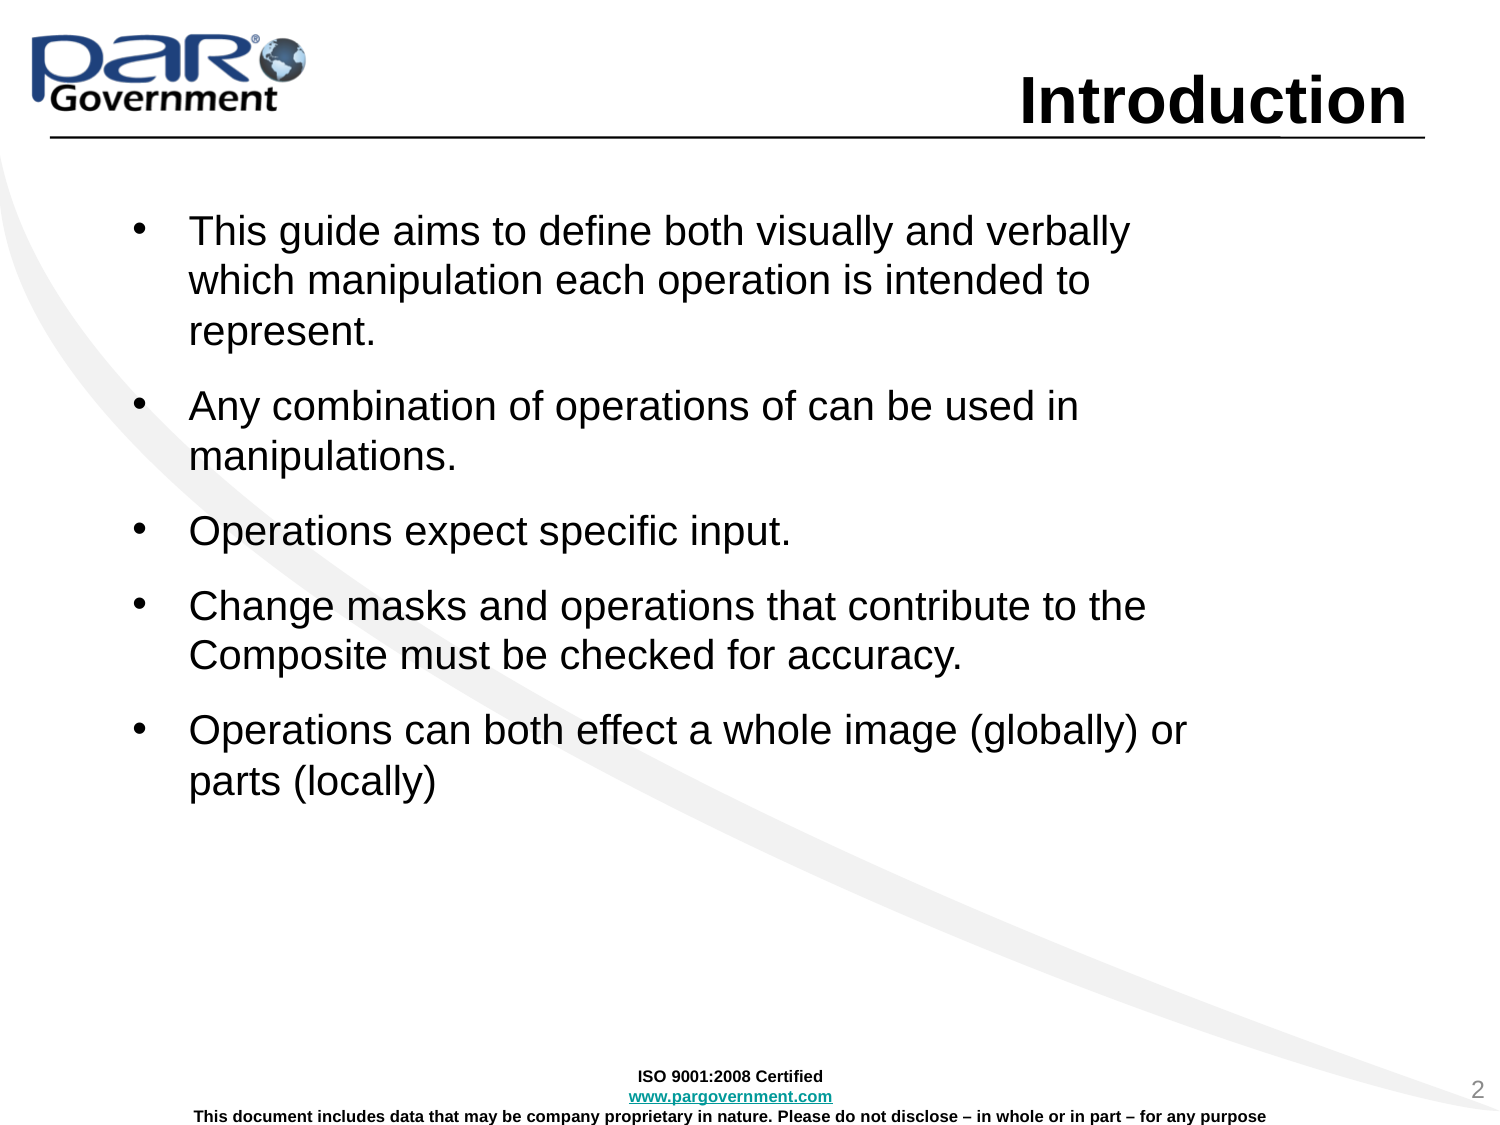

# Introduction
This guide aims to define both visually and verbally which manipulation each operation is intended to represent.
Any combination of operations of can be used in manipulations.
Operations expect specific input.
Change masks and operations that contribute to the Composite must be checked for accuracy.
Operations can both effect a whole image (globally) or parts (locally)

2